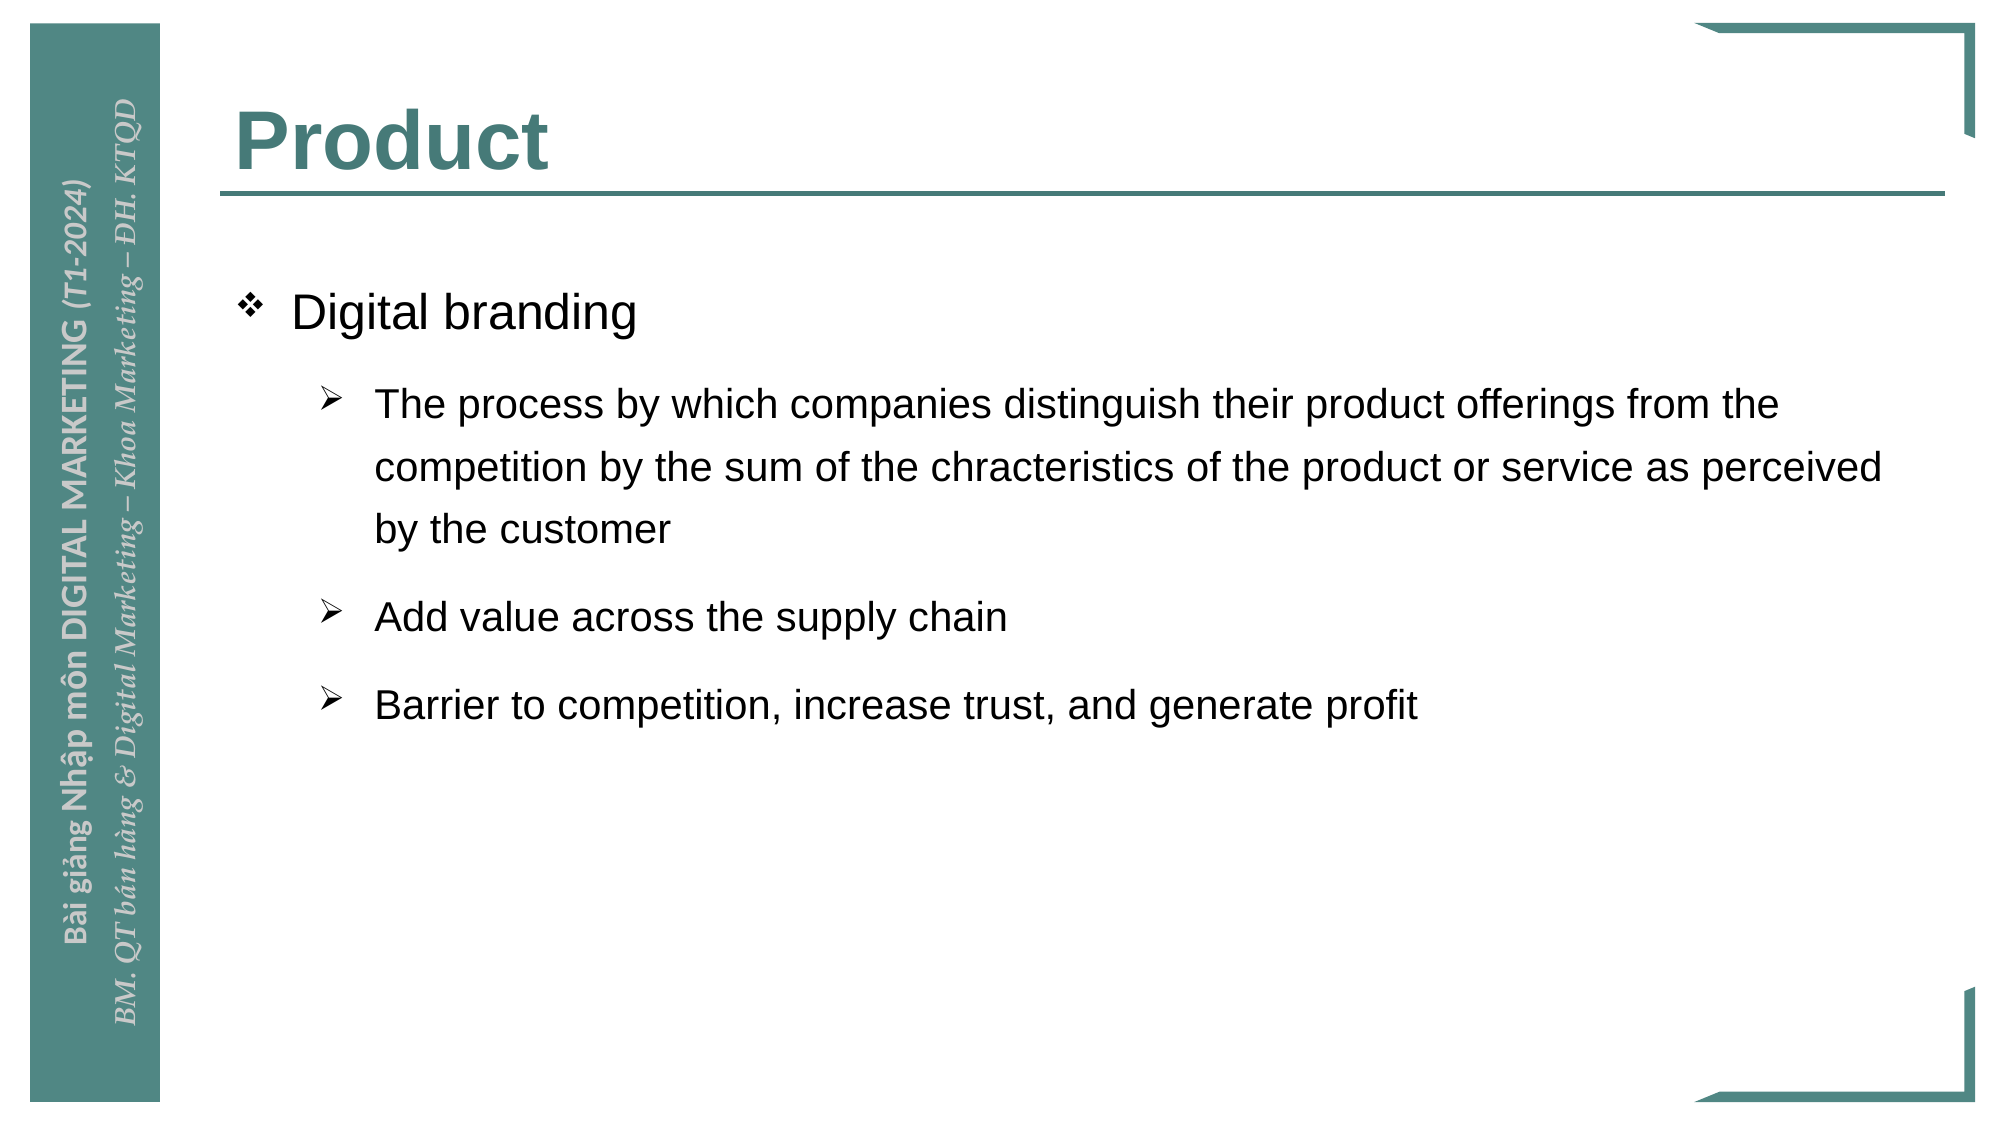

# Product
Digital branding
The process by which companies distinguish their product offerings from the competition by the sum of the chracteristics of the product or service as perceived by the customer
Add value across the supply chain
Barrier to competition, increase trust, and generate profit